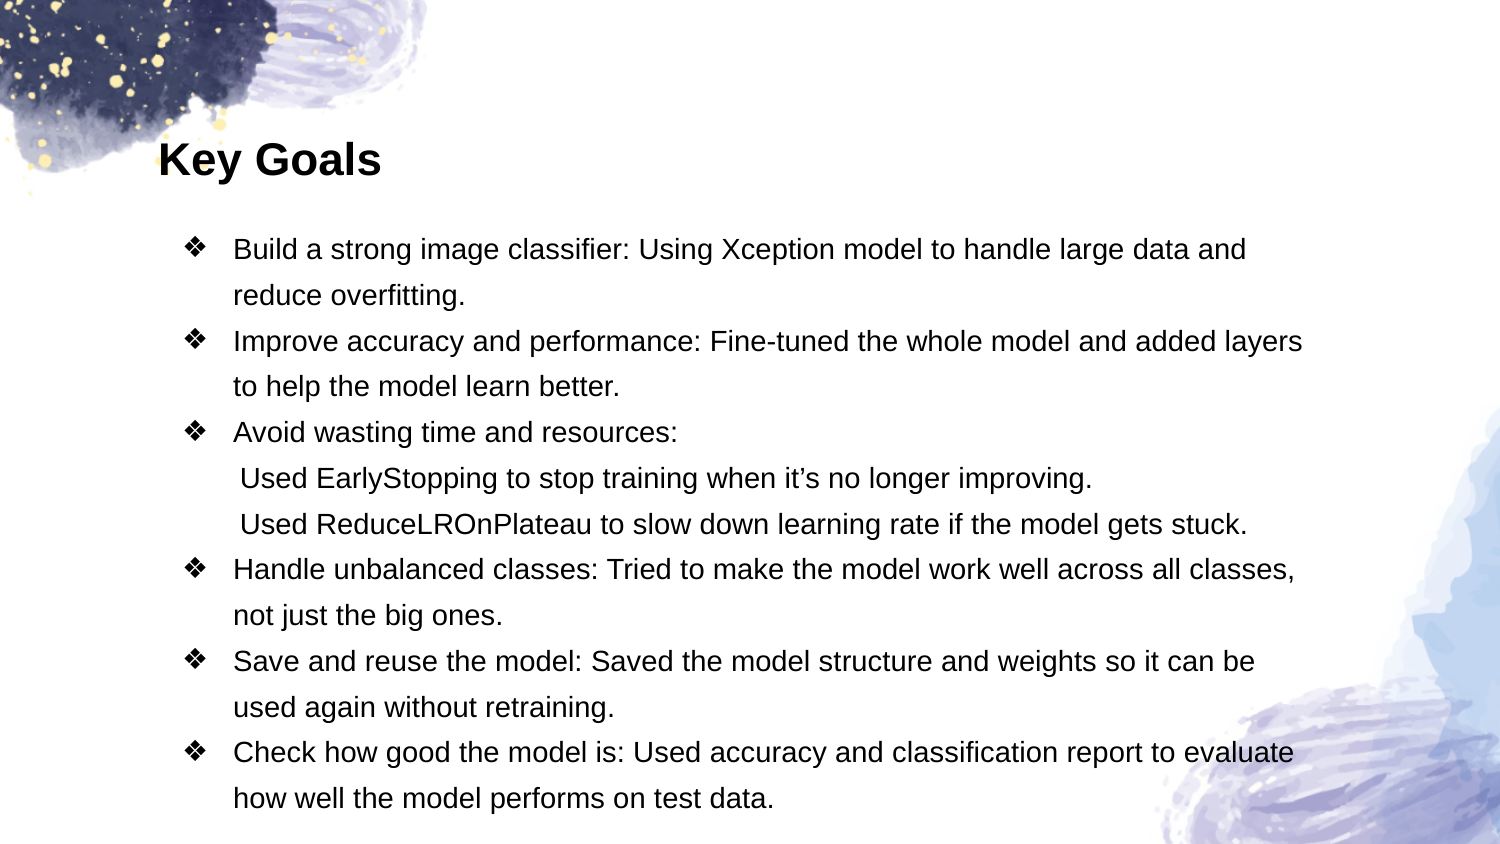

Key Goals

Build a strong image classifier: Using Xception model to handle large data and reduce overfitting.
Improve accuracy and performance: Fine-tuned the whole model and added layers to help the model learn better.
Avoid wasting time and resources:
       Used EarlyStopping to stop training when it’s no longer improving.
       Used ReduceLROnPlateau to slow down learning rate if the model gets stuck.
Handle unbalanced classes: Tried to make the model work well across all classes, not just the big ones.
Save and reuse the model: Saved the model structure and weights so it can be used again without retraining.
Check how good the model is: Used accuracy and classification report to evaluate how well the model performs on test data.